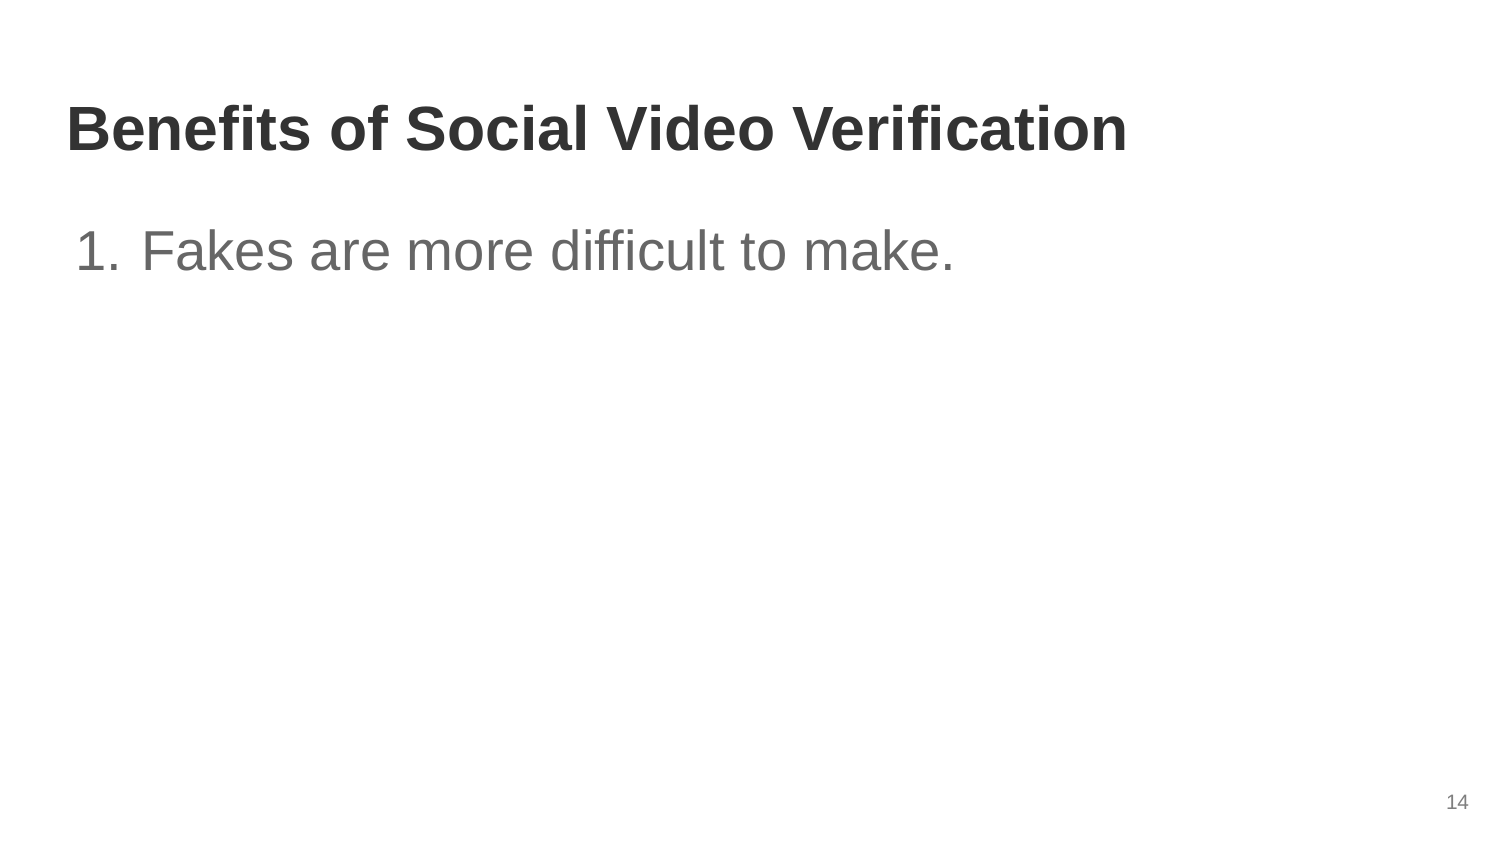

# Benefits of Social Video Verification
Fakes are more difficult to make.

14